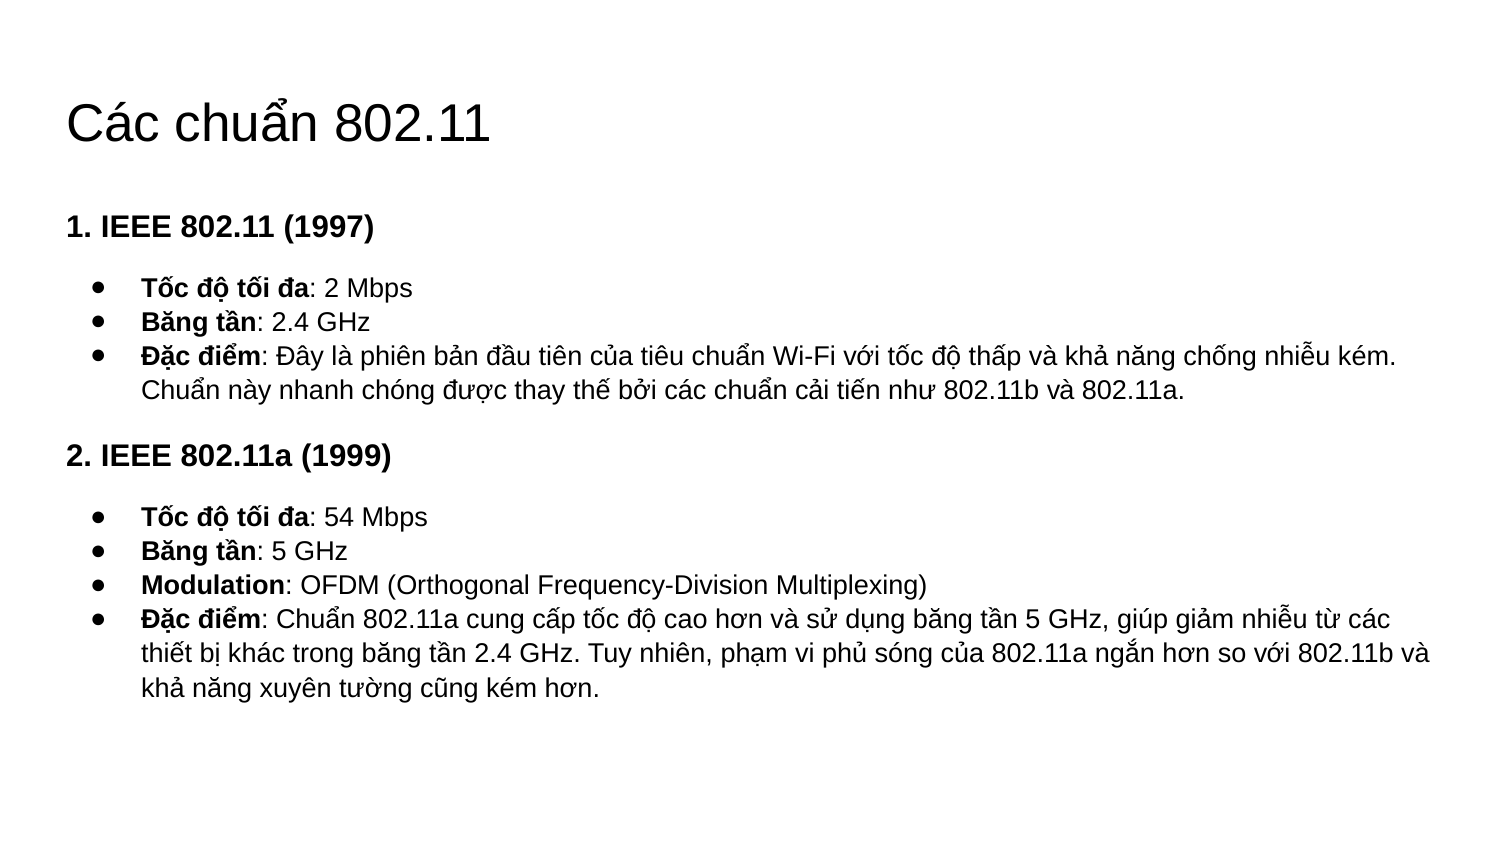

# Các chuẩn 802.11
1. IEEE 802.11 (1997)
Tốc độ tối đa: 2 Mbps
Băng tần: 2.4 GHz
Đặc điểm: Đây là phiên bản đầu tiên của tiêu chuẩn Wi-Fi với tốc độ thấp và khả năng chống nhiễu kém. Chuẩn này nhanh chóng được thay thế bởi các chuẩn cải tiến như 802.11b và 802.11a.
2. IEEE 802.11a (1999)
Tốc độ tối đa: 54 Mbps
Băng tần: 5 GHz
Modulation: OFDM (Orthogonal Frequency-Division Multiplexing)
Đặc điểm: Chuẩn 802.11a cung cấp tốc độ cao hơn và sử dụng băng tần 5 GHz, giúp giảm nhiễu từ các thiết bị khác trong băng tần 2.4 GHz. Tuy nhiên, phạm vi phủ sóng của 802.11a ngắn hơn so với 802.11b và khả năng xuyên tường cũng kém hơn.